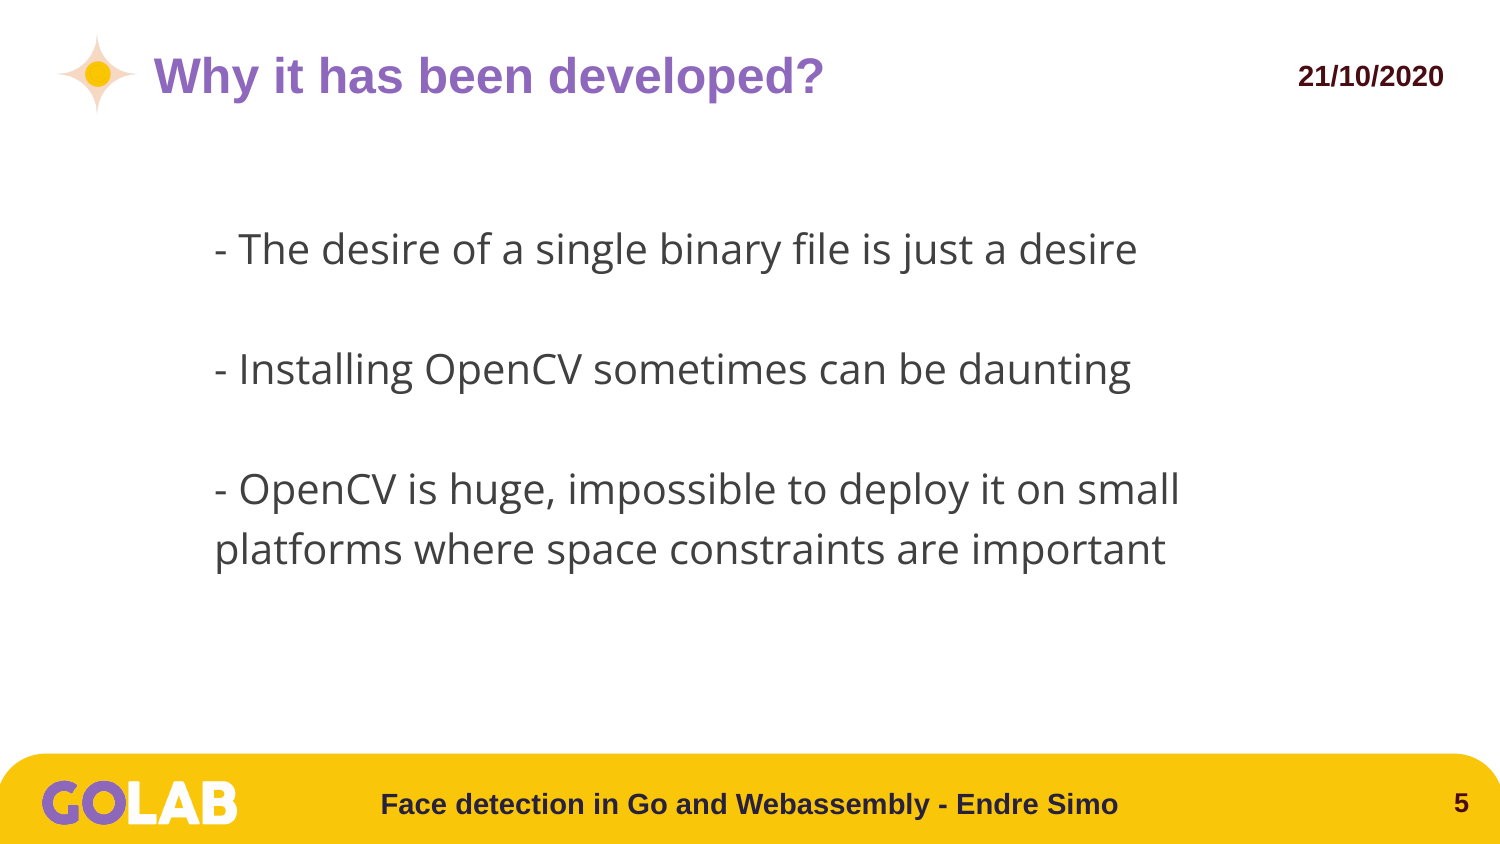

# Why it has been developed?
- The desire of a single binary file is just a desire

- Installing OpenCV sometimes can be daunting

- OpenCV is huge, impossible to deploy it on small platforms where space constraints are important